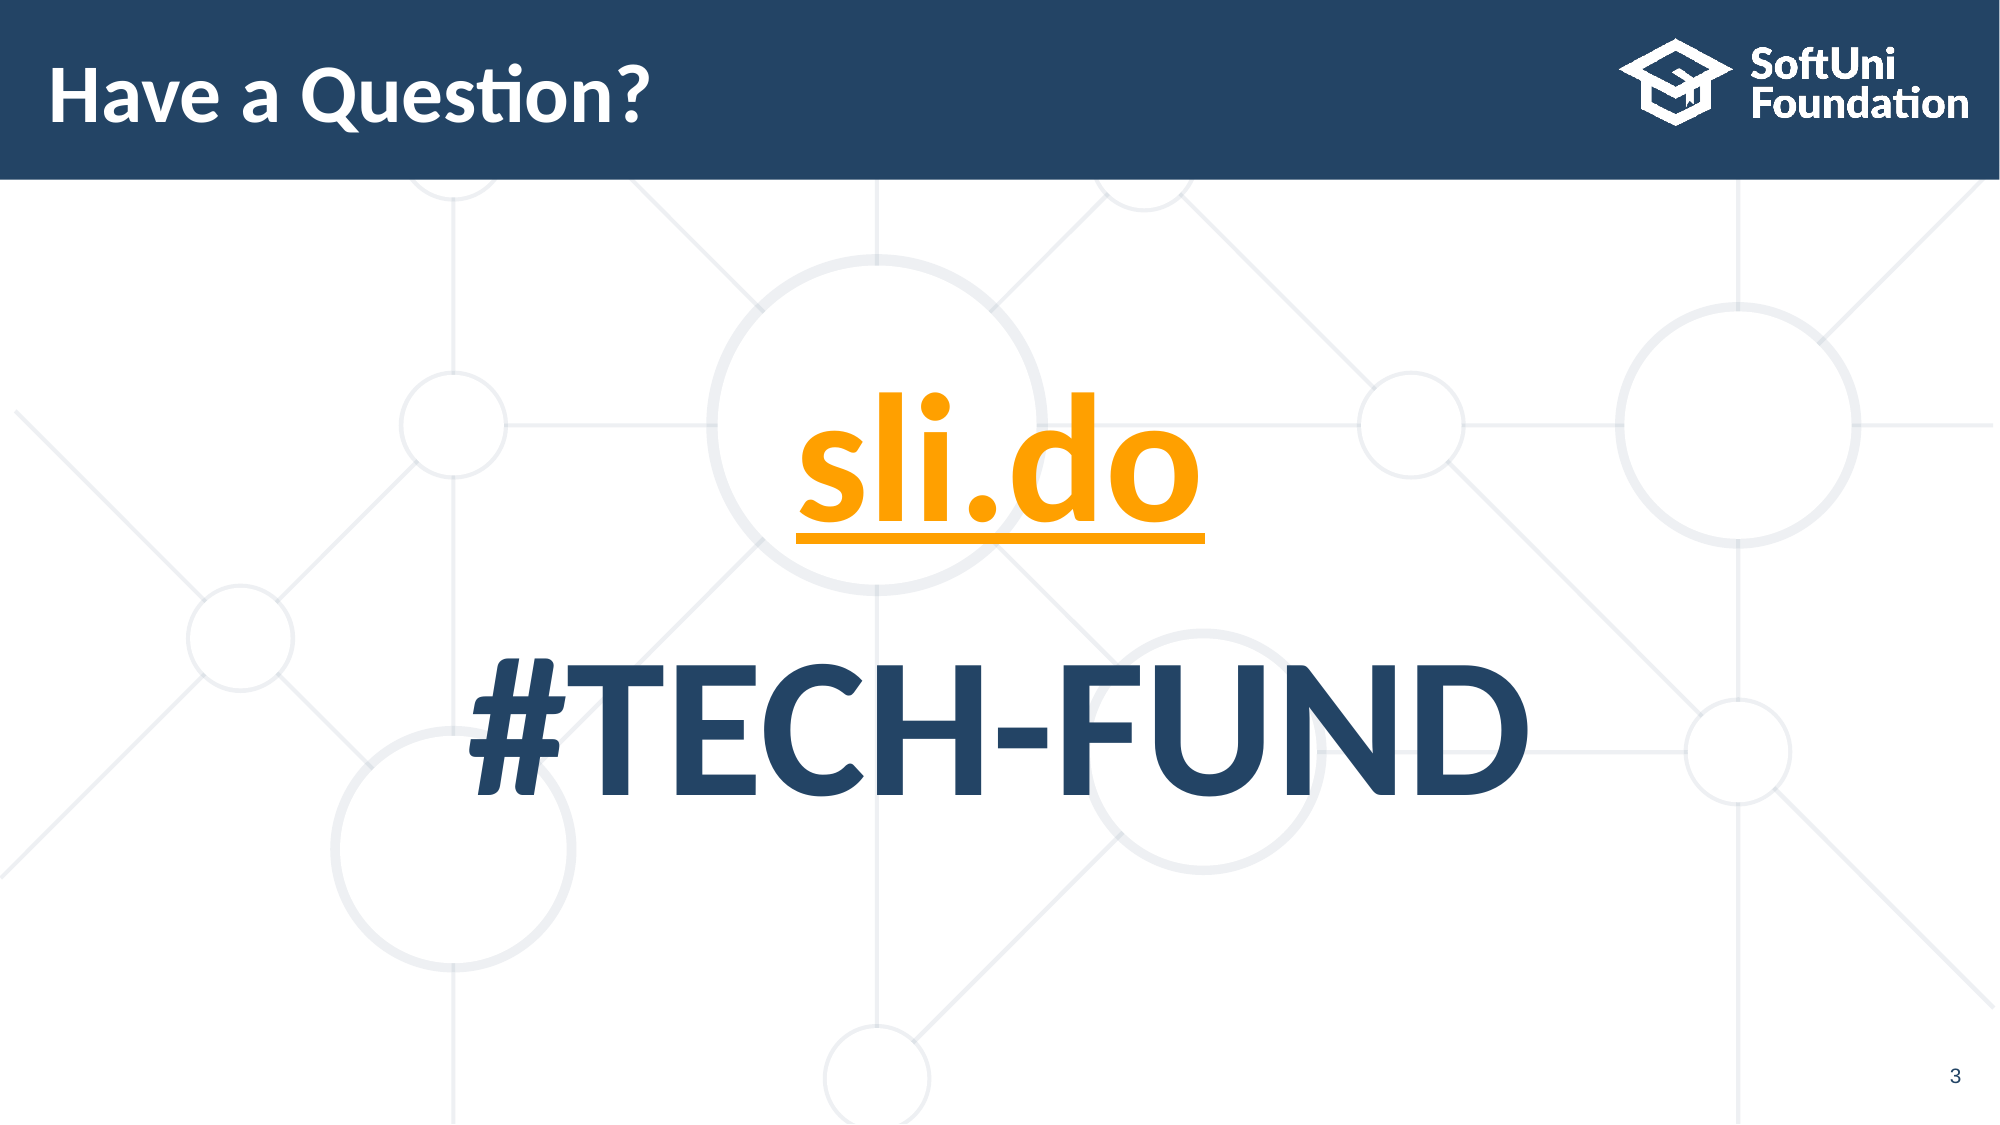

# Have a Question?

sli.do
#TECH-FUND
3